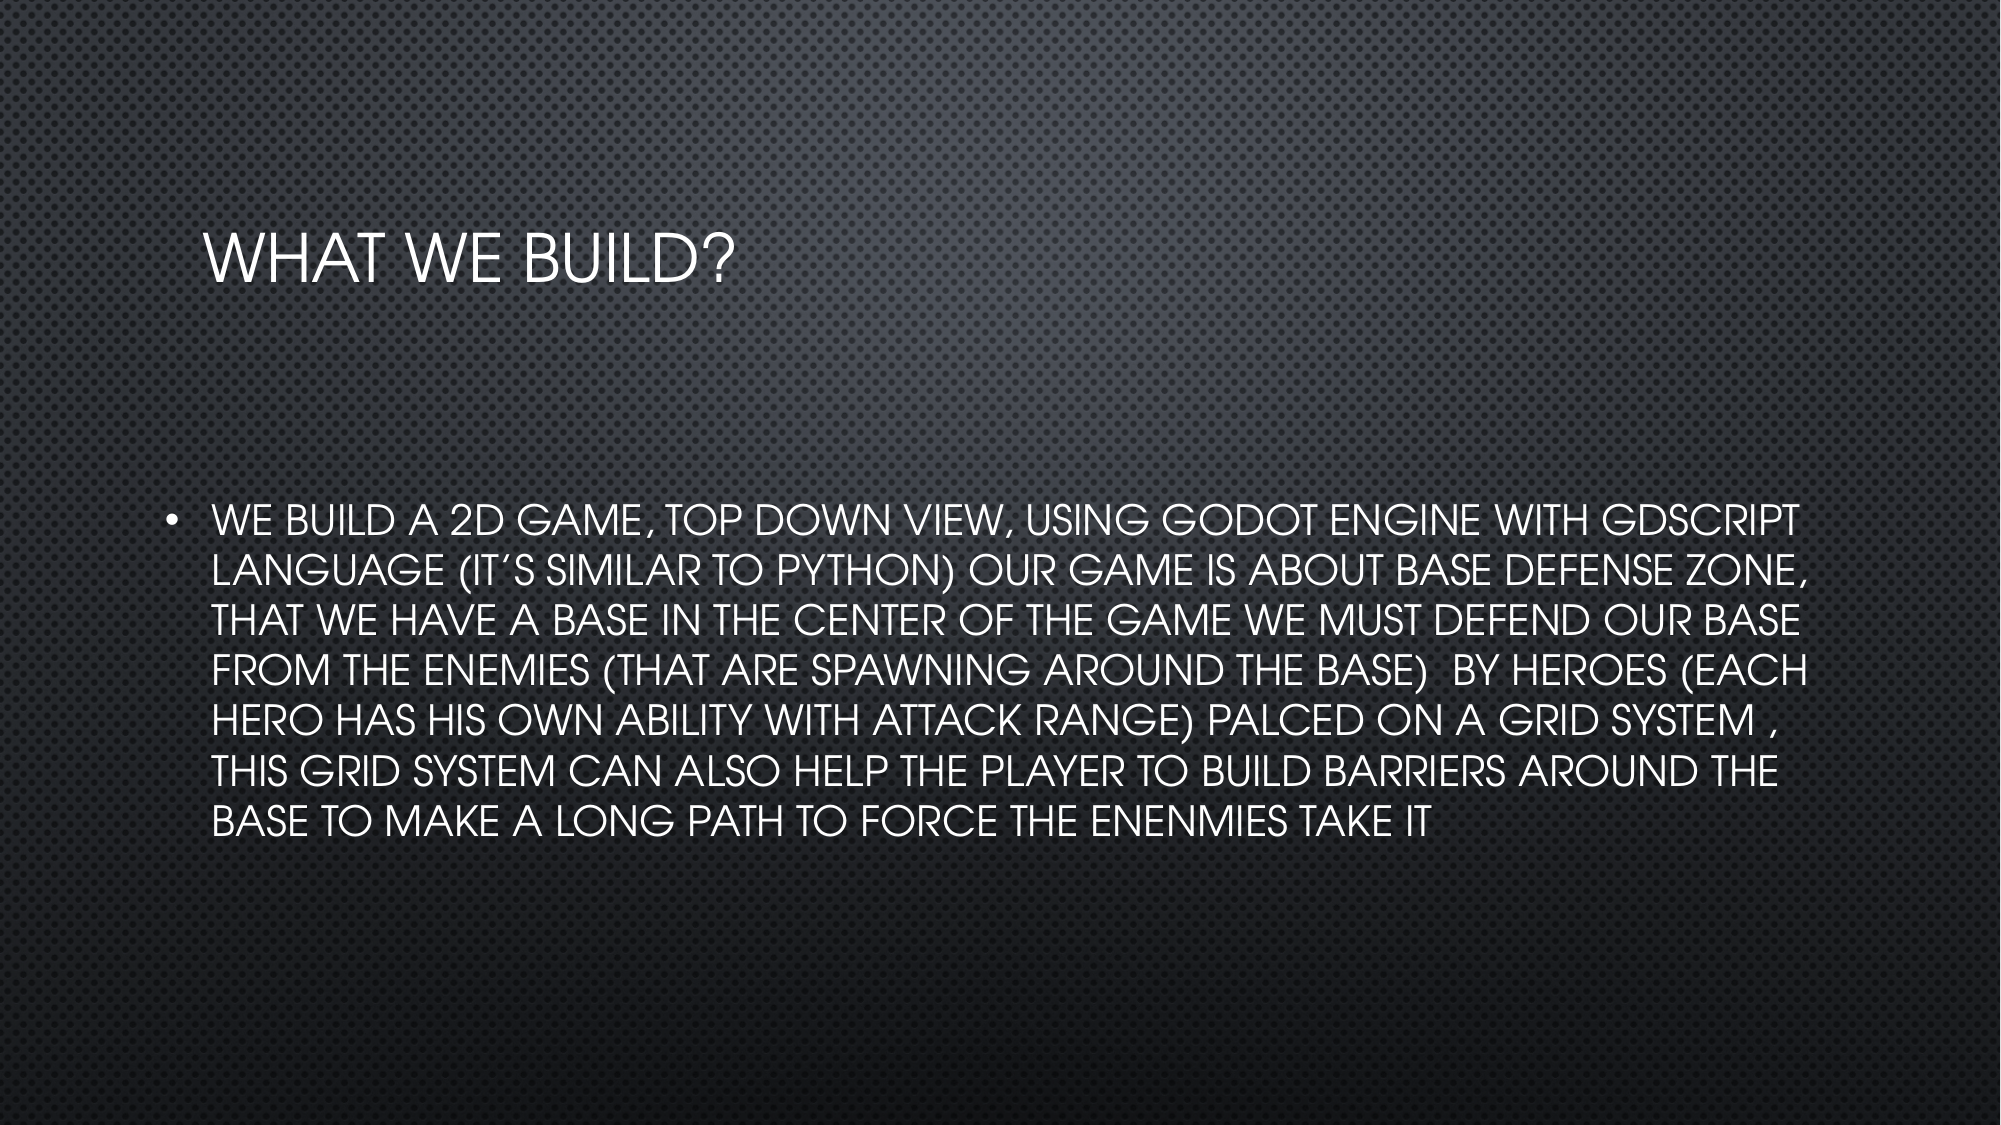

# What we build?
We build a 2d game, top down view, using godot engine with gdscript language (it’s similar to Python) our game is about base defense zone, that we have a base in the center of the game we must defend our base from the enemies (that are spawning around the base)  by heroes (each hero has his own ability with attack range) palced on a grid system , this grid system can also help the player to build barriers around the base to make a long path to force the enenmies take it